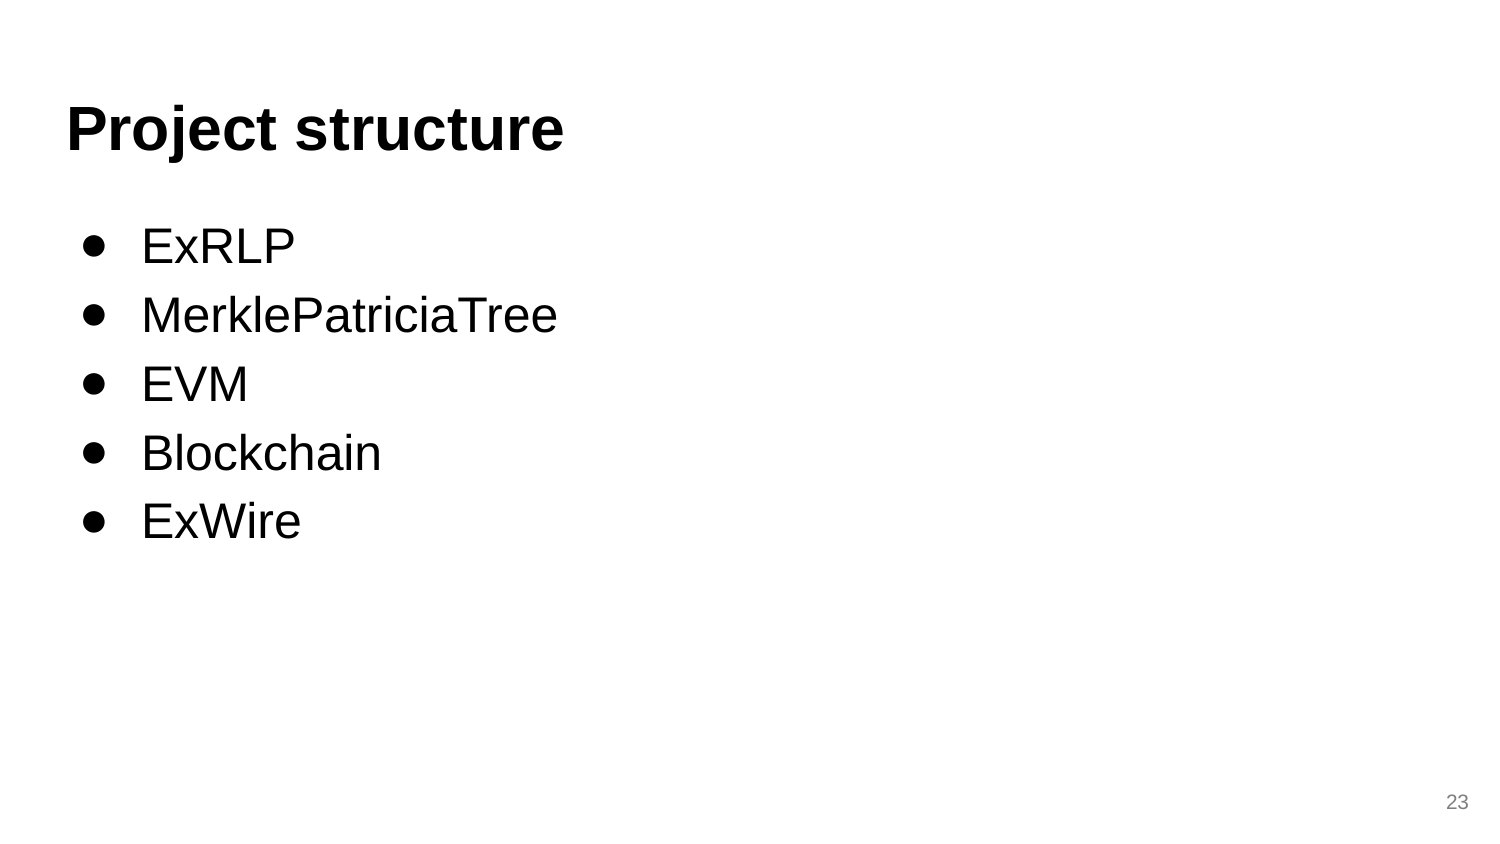

# Project structure
ExRLP
MerklePatriciaTree
EVM
Blockchain
ExWire
23